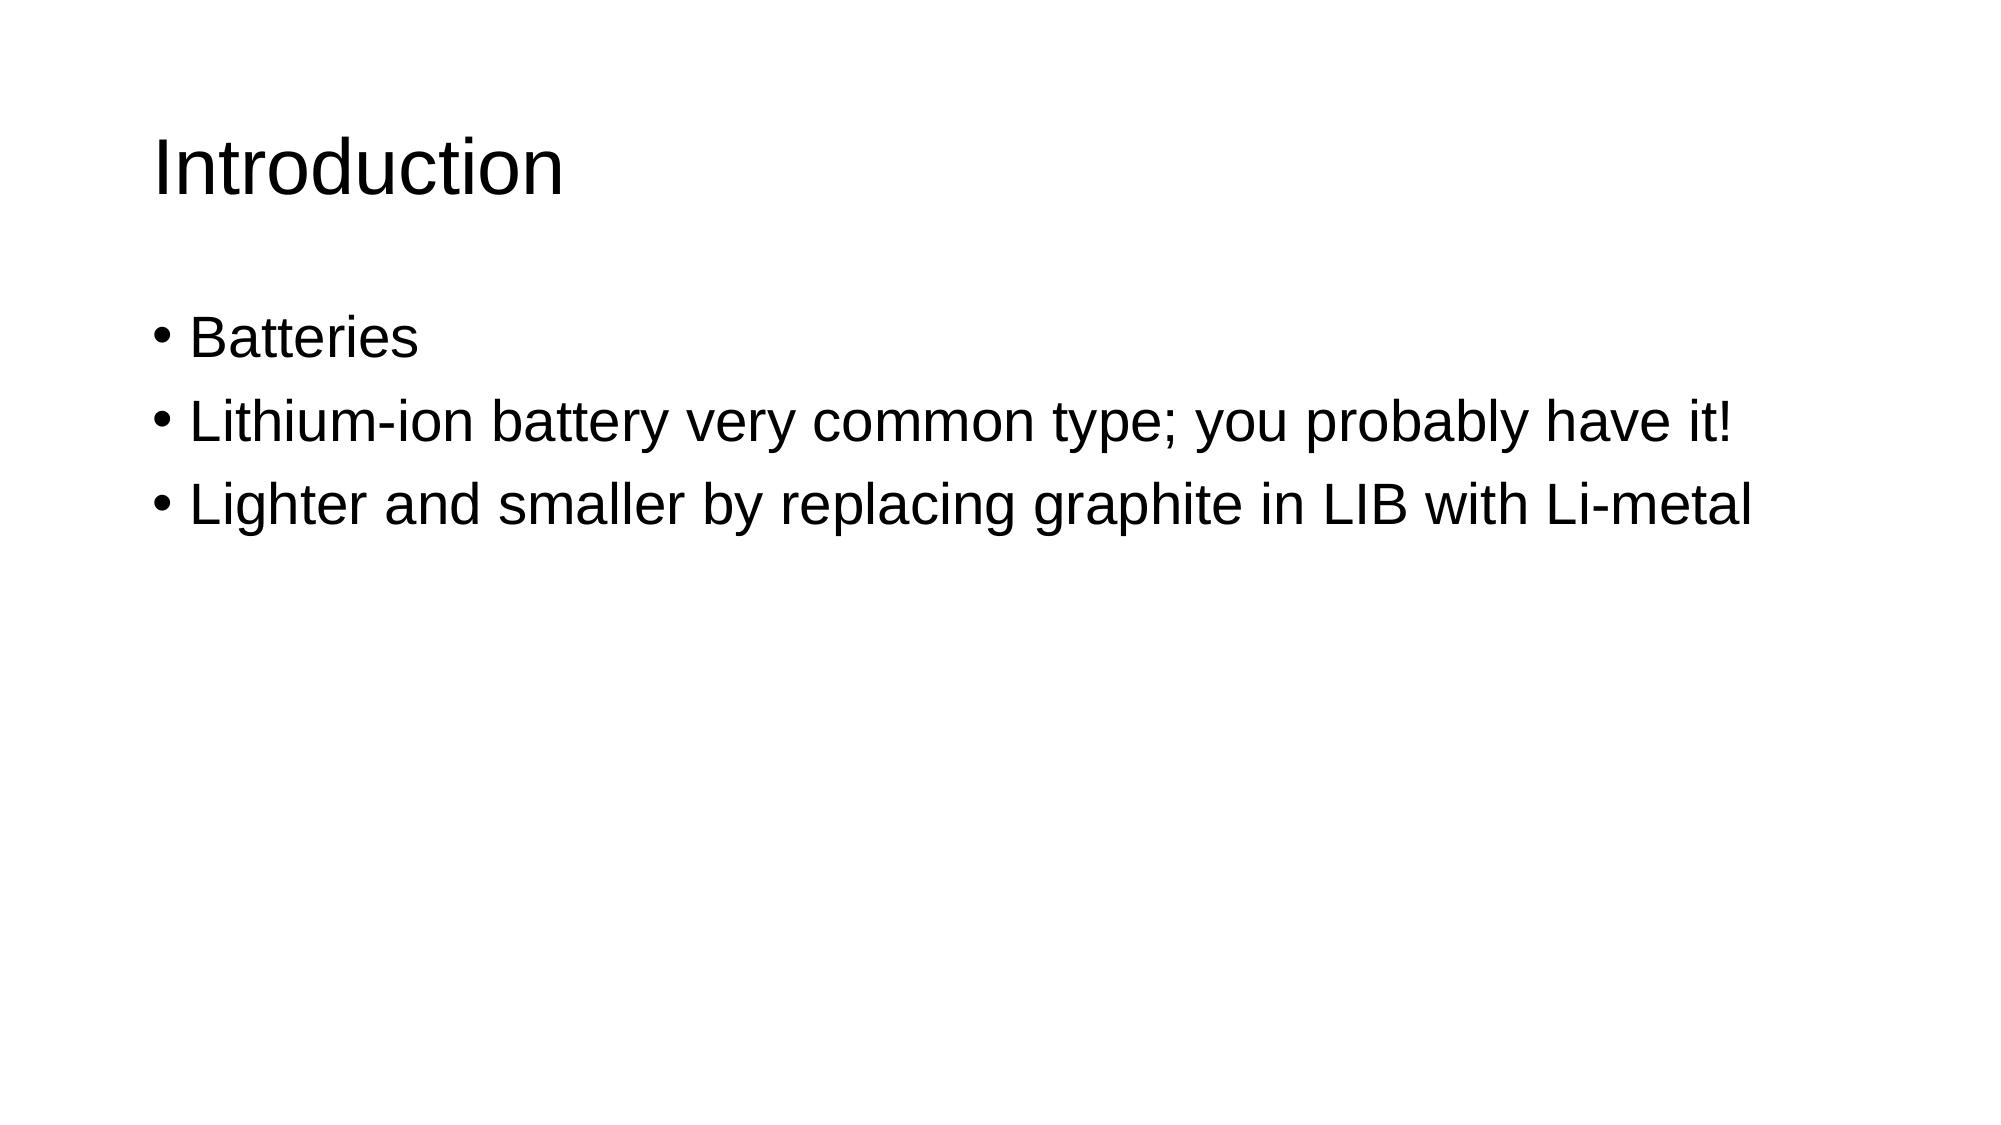

# Introduction
Batteries
Lithium-ion battery very common type; you probably have it!
Lighter and smaller by replacing graphite in LIB with Li-metal